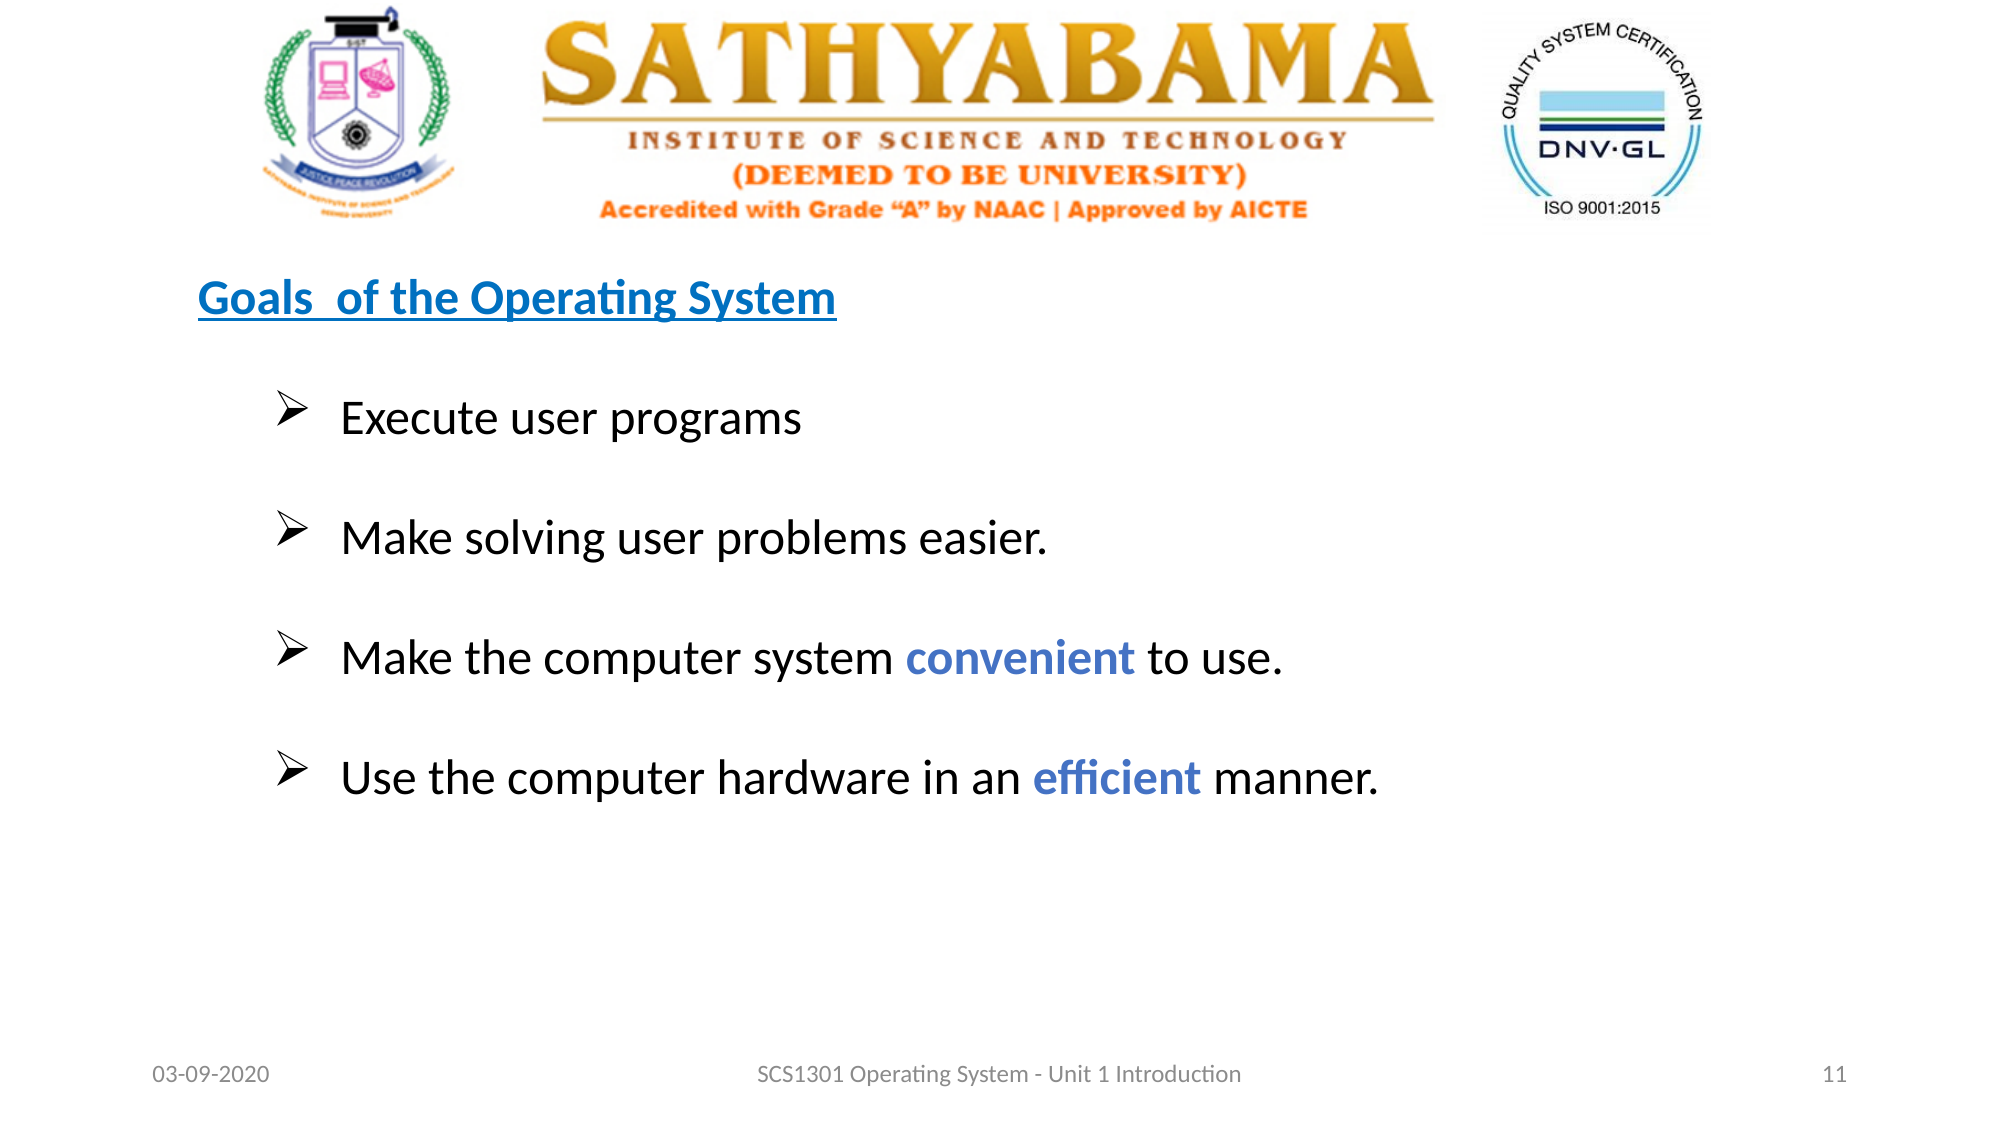

Goals  of the Operating System

 Execute user programs

 Make solving user problems easier.

 Make the computer system convenient to use.

 Use the computer hardware in an efficient manner.

03-09-2020
SCS1301 Operating System - Unit 1 Introduction
11